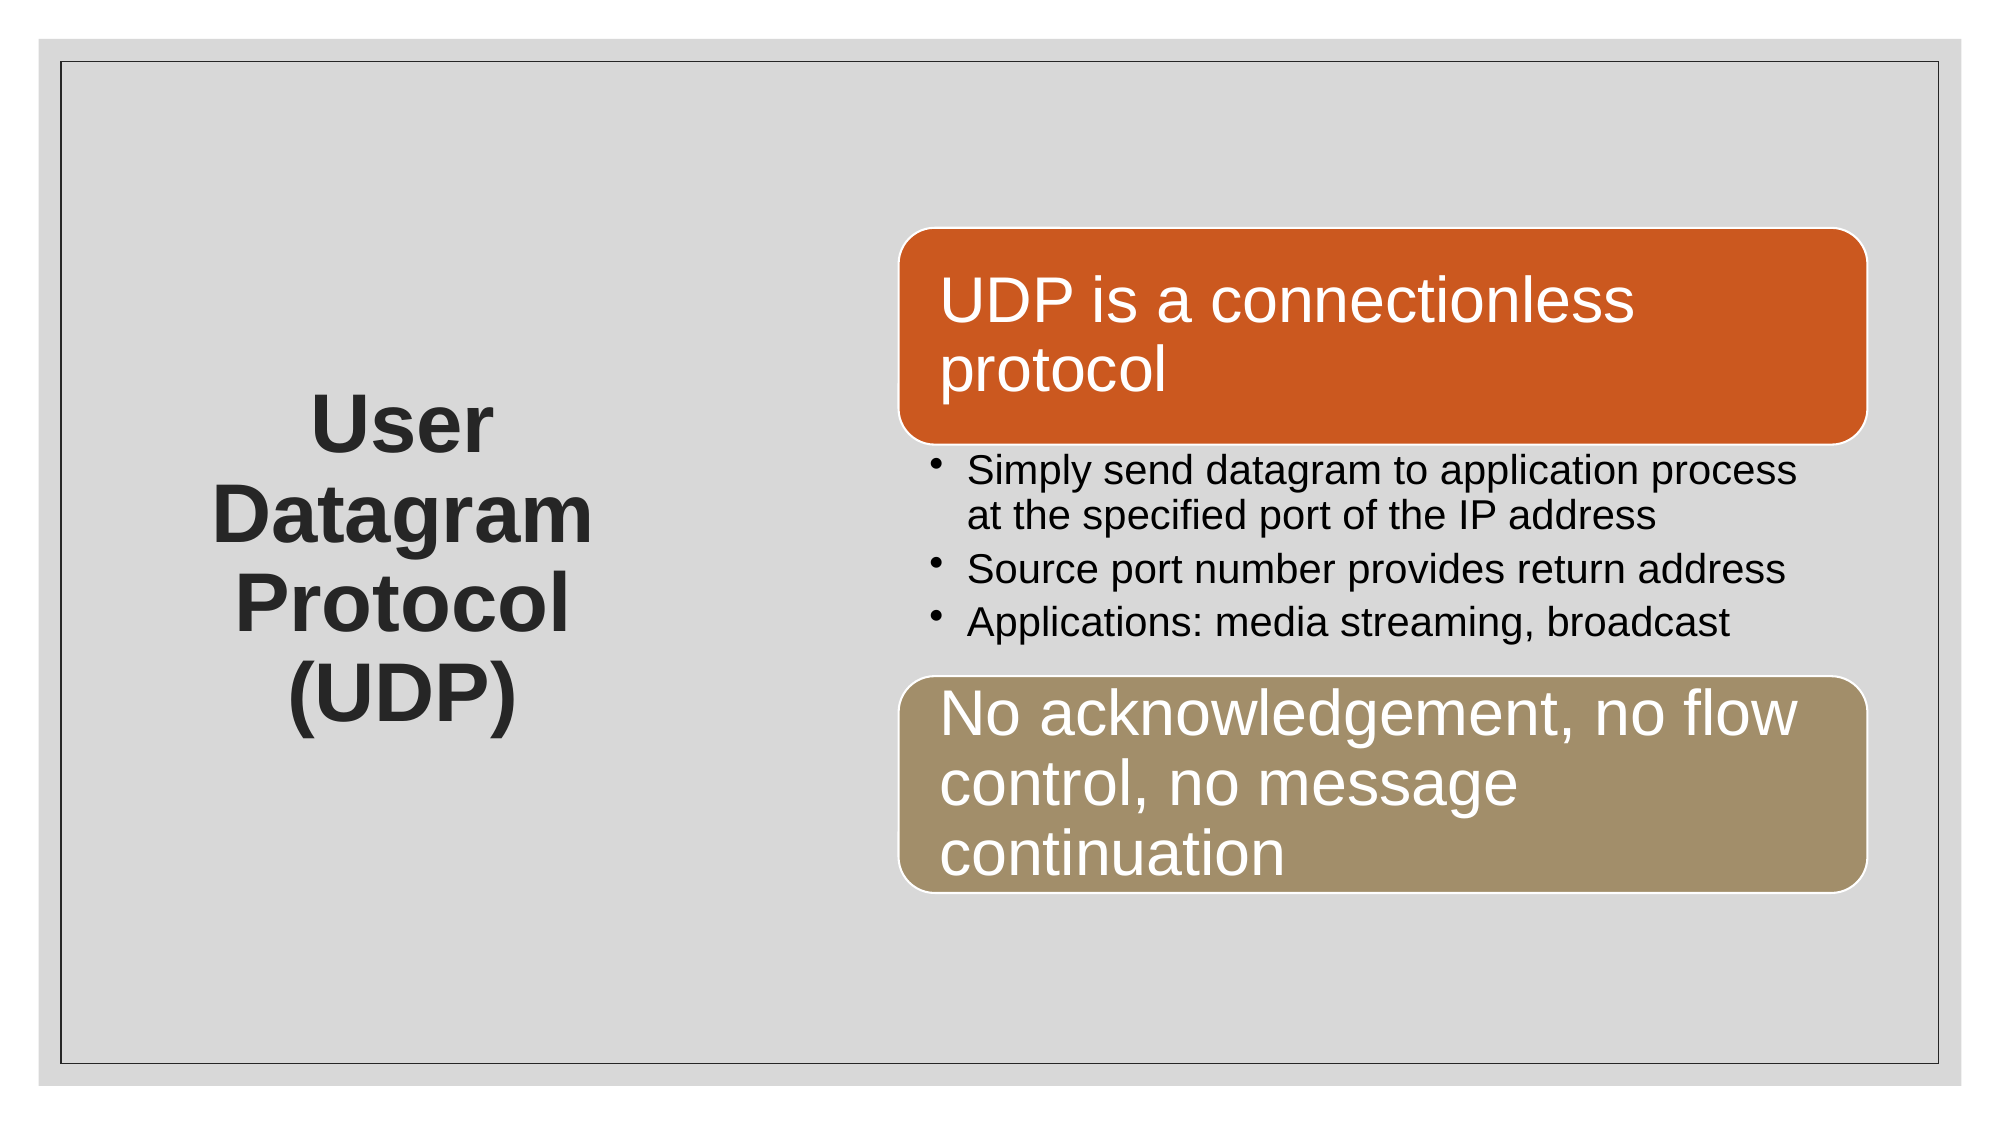

# User Datagram Protocol (UDP)
UDP is a connectionless protocol
Simply send datagram to application process at the specified port of the IP address
Source port number provides return address
Applications: media streaming, broadcast
No acknowledgement, no flow control, no message continuation